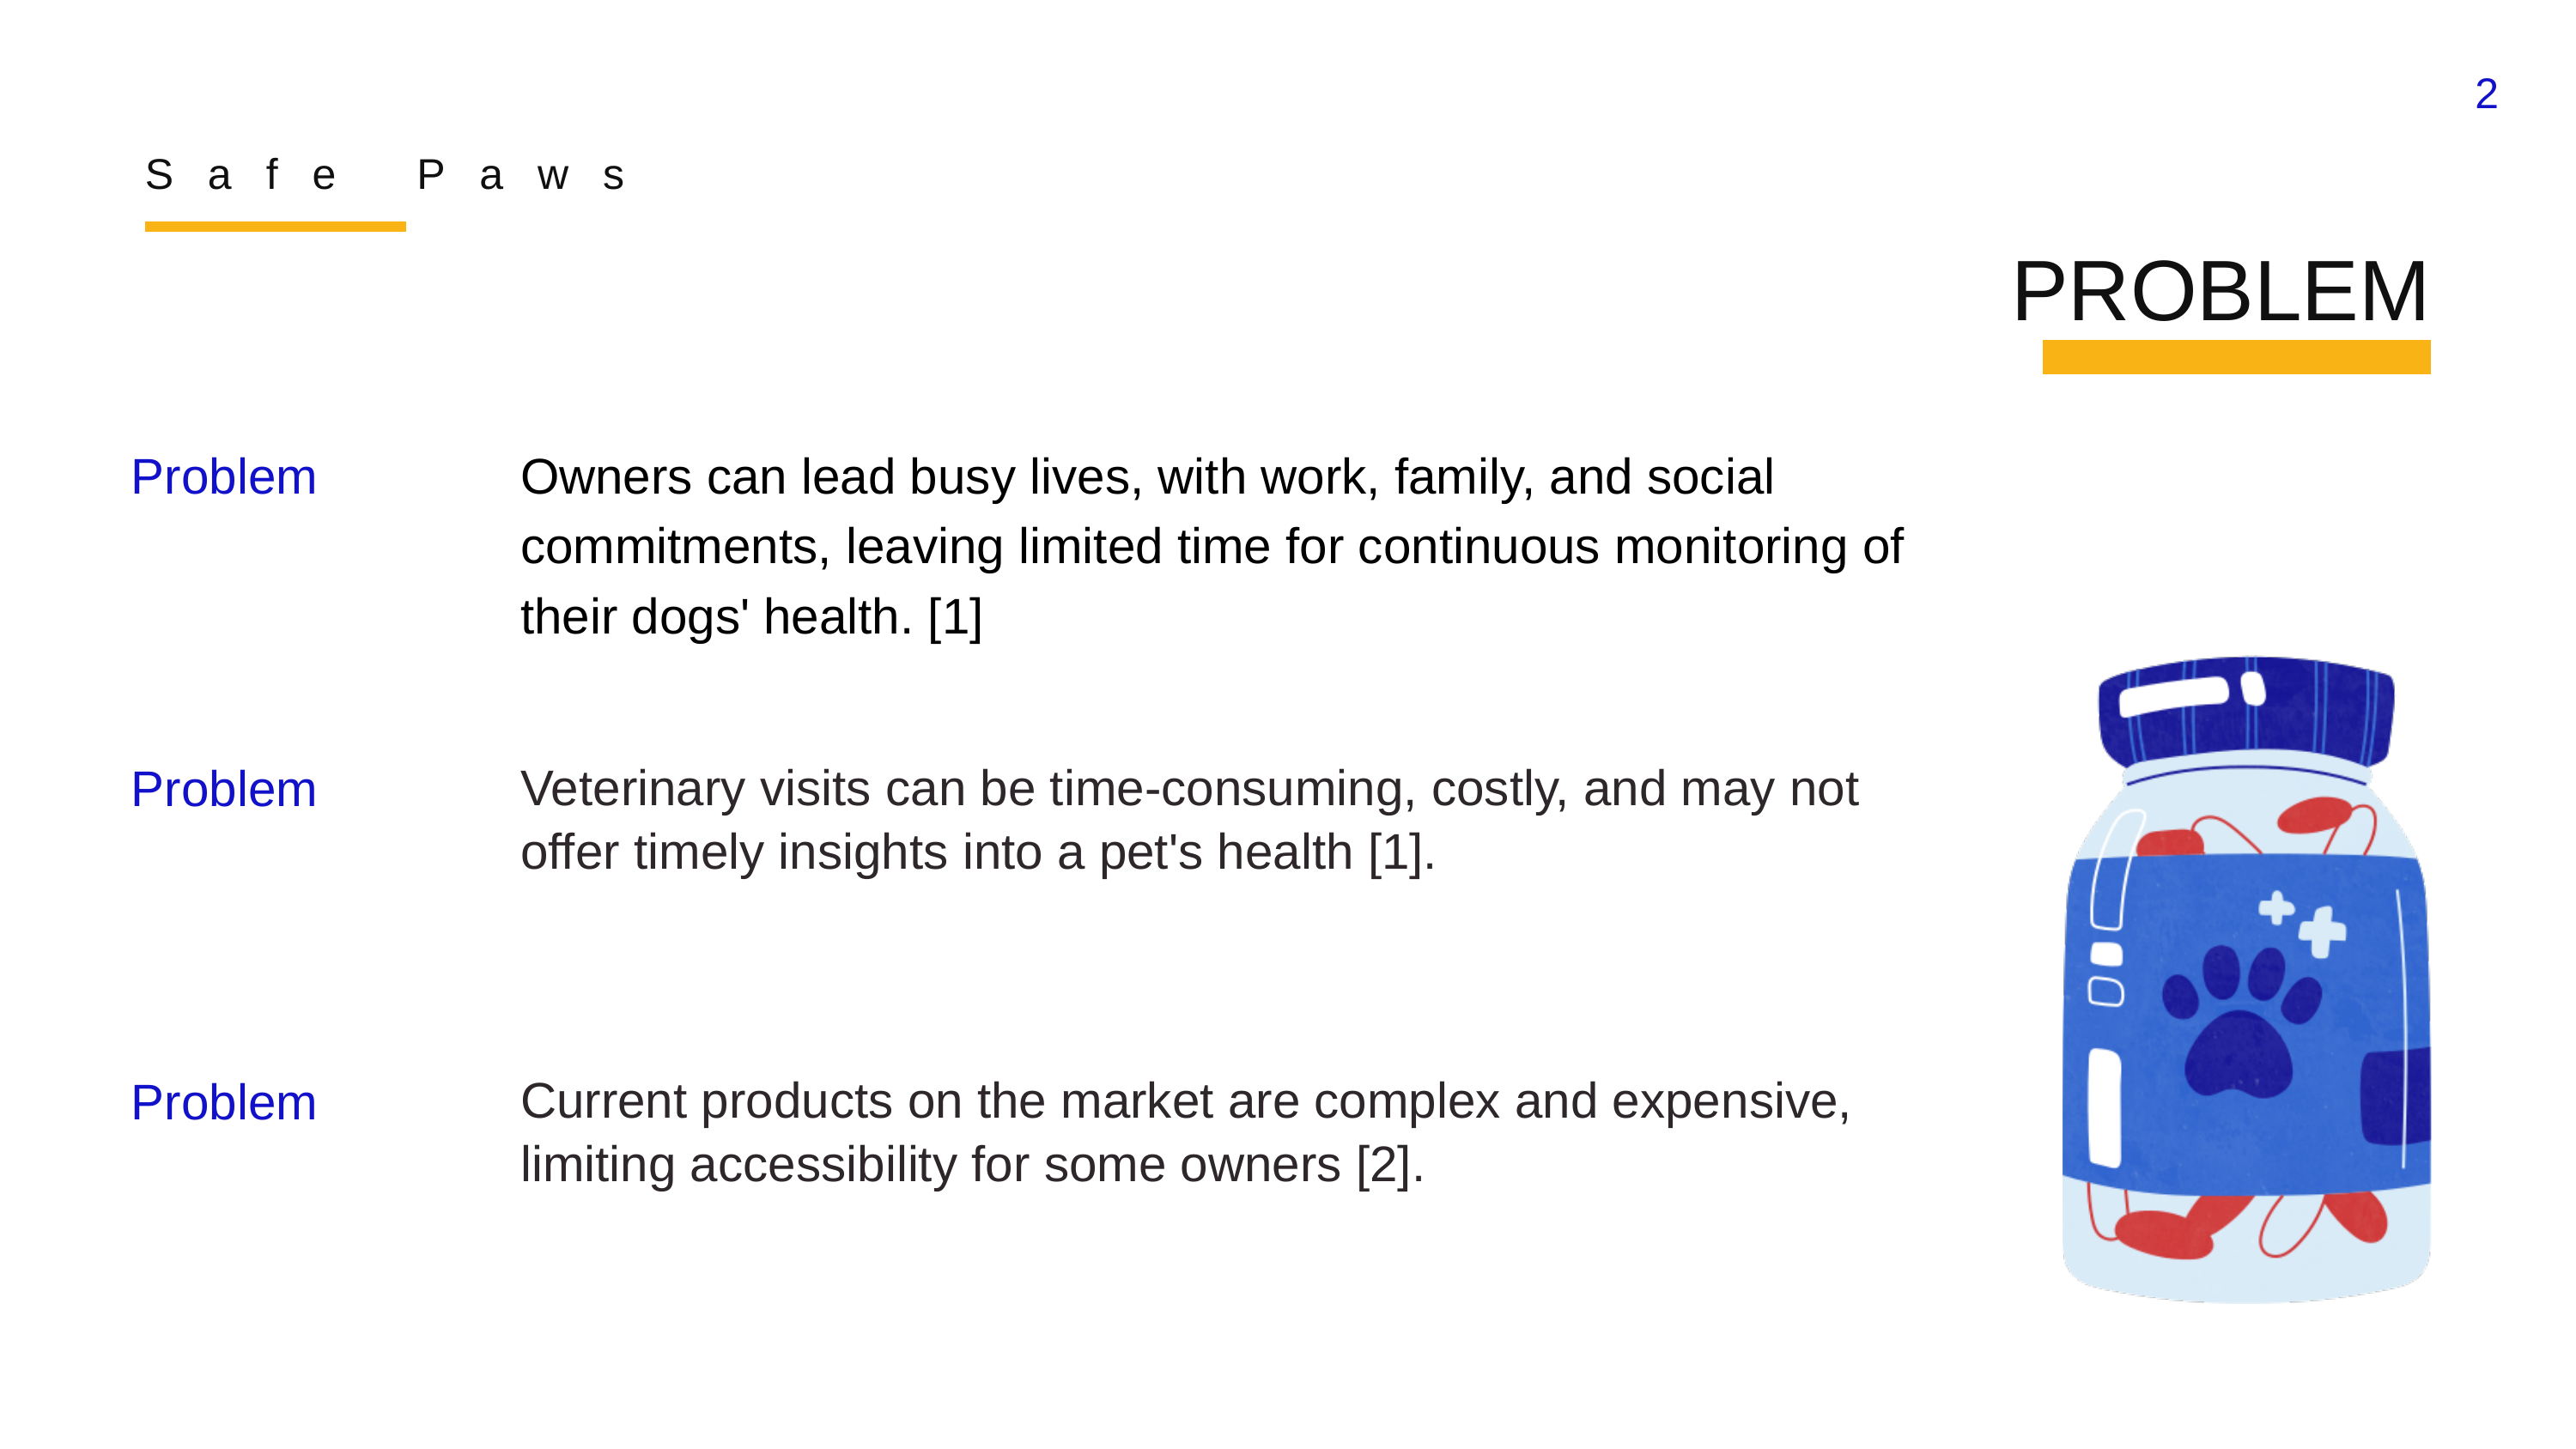

2
Safe Paws
PROBLEM

Problem
Owners can lead busy lives, with work, family, and social commitments, leaving limited time for continuous monitoring of their dogs' health. [1]

Problem
Veterinary visits can be time-consuming, costly, and may not offer timely insights into a pet's health [1].
Problem
Current products on the market are complex and expensive, limiting accessibility for some owners [2].